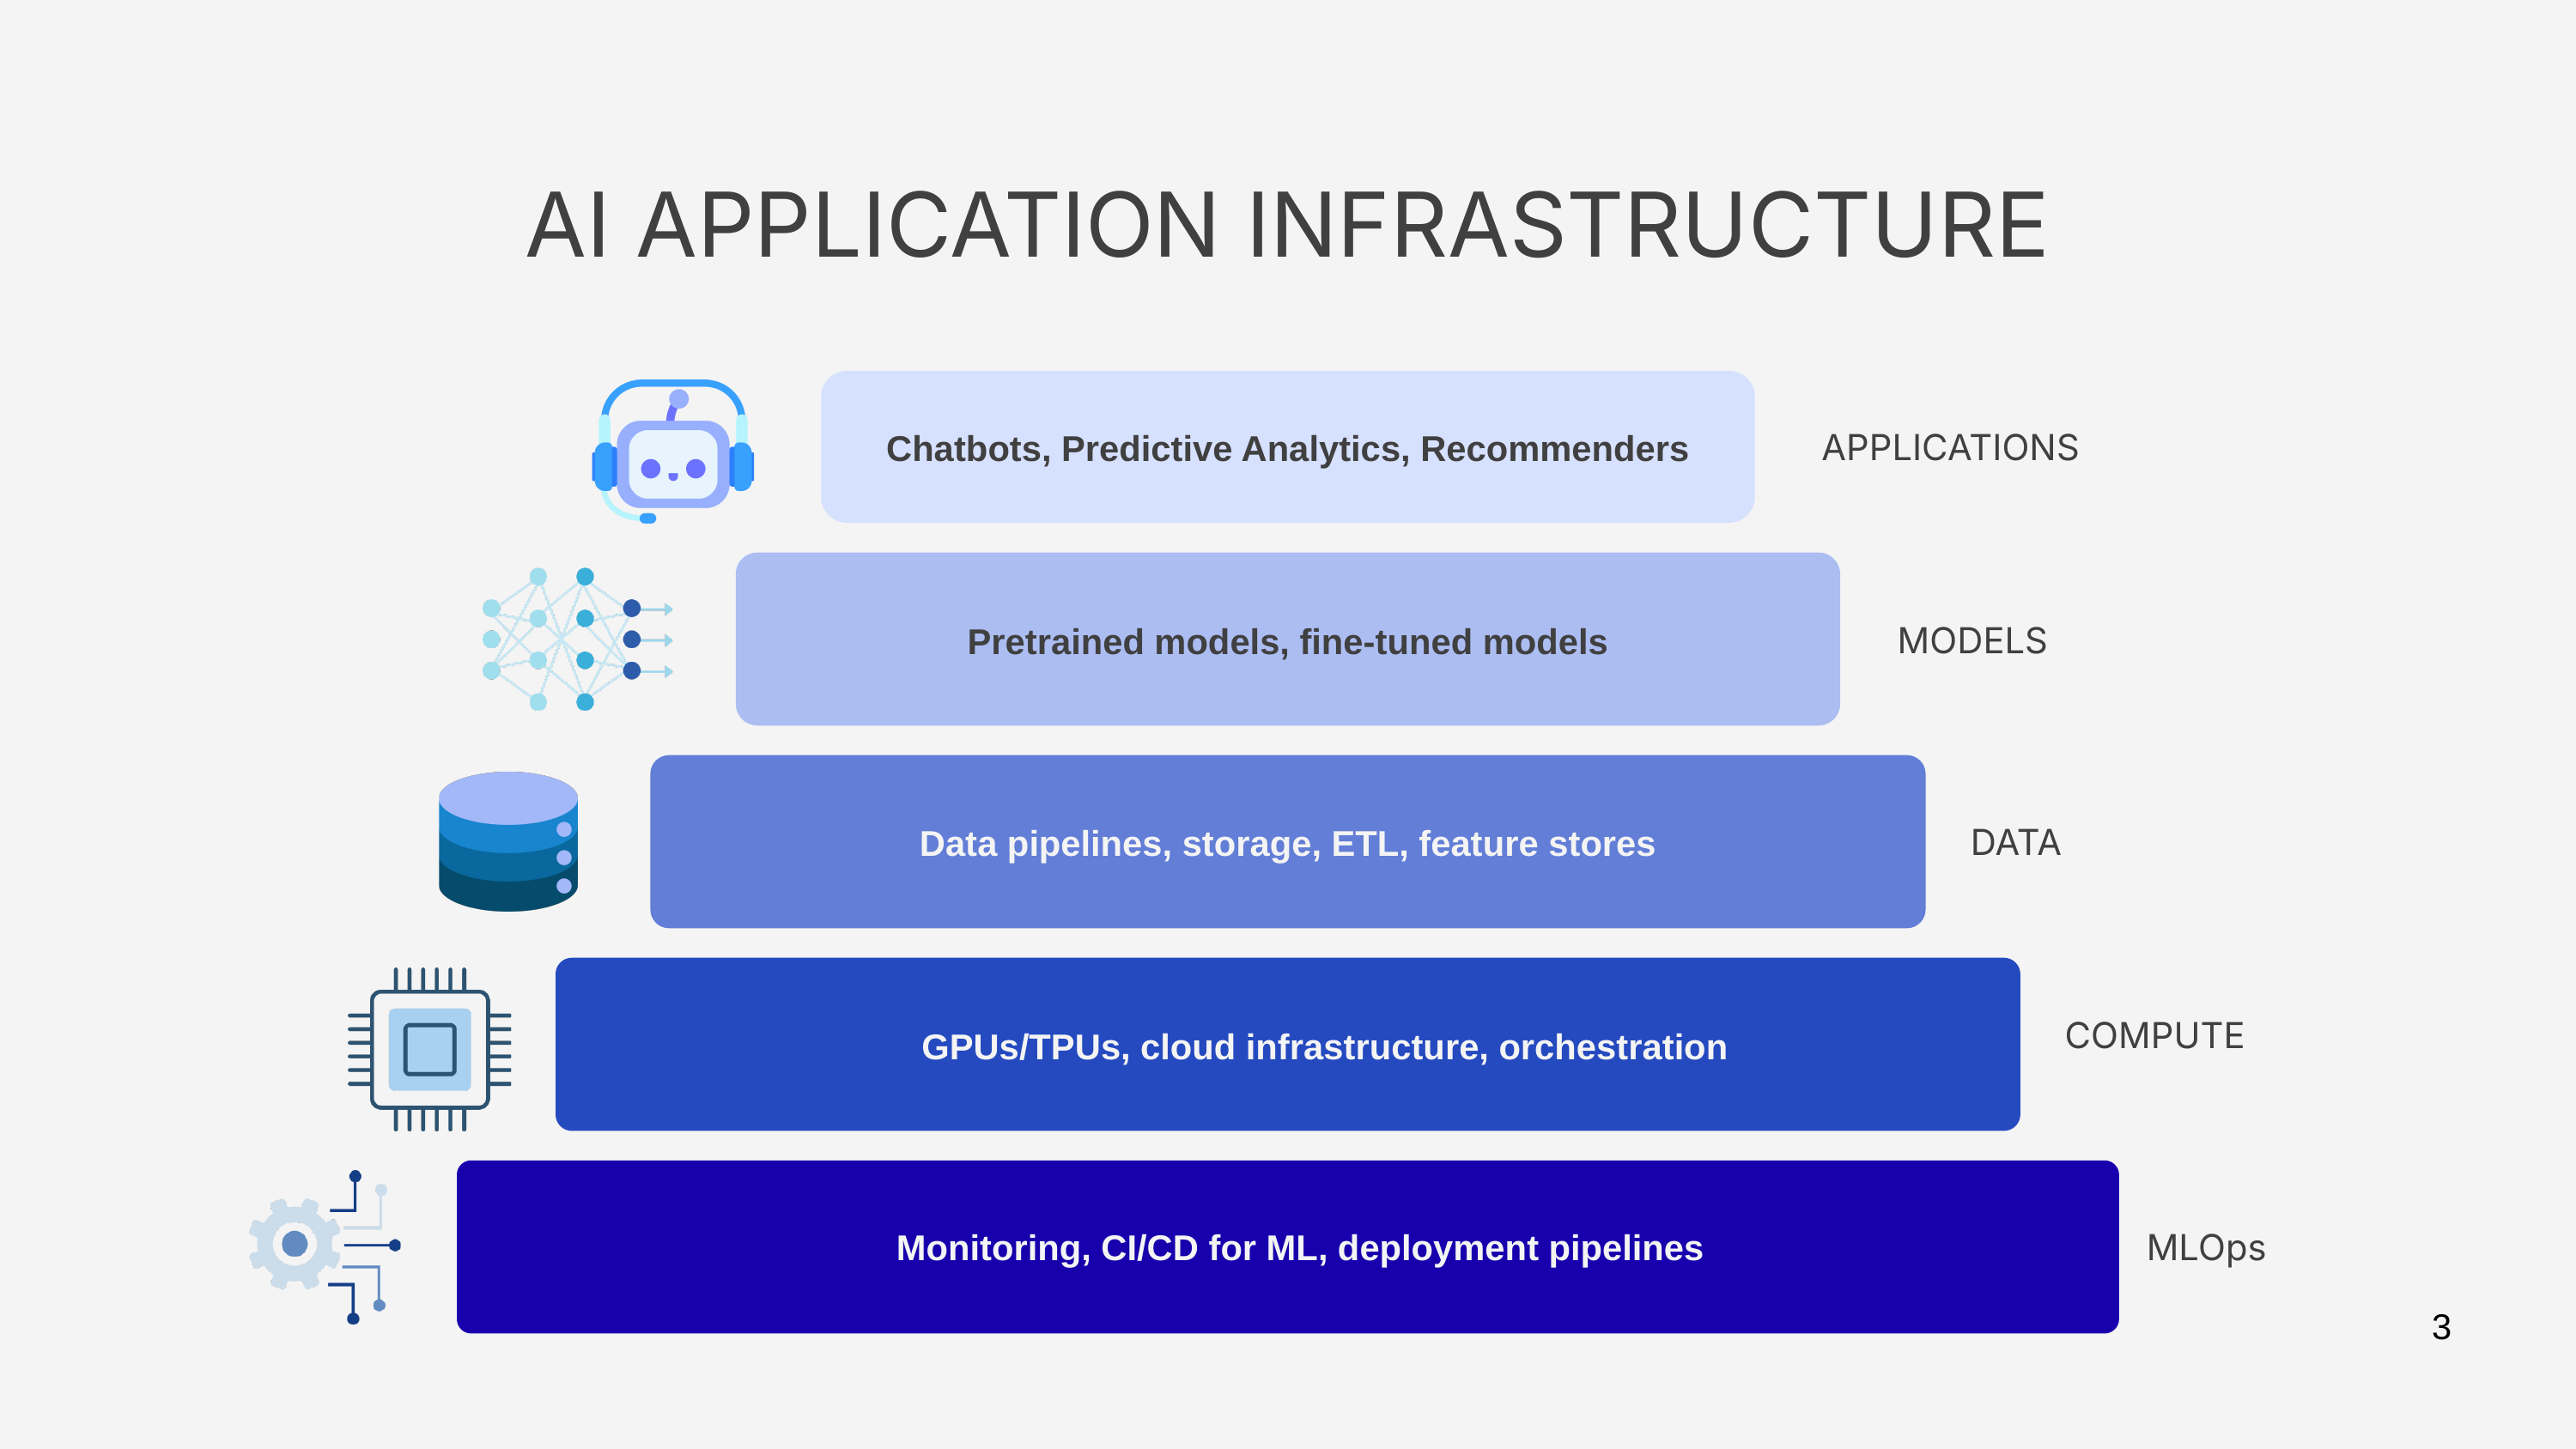

AI APPLICATION INFRASTRUCTURE

Chatbots, Predictive Analytics, Recommenders
APPLICATIONS

Pretrained models, fine-tuned models
MODELS

Data pipelines, storage, ETL, feature stores
DATA

COMPUTE
GPUs/TPUs, cloud infrastructure, orchestration

Monitoring, CI/CD for ML, deployment pipelines
MLOps
3